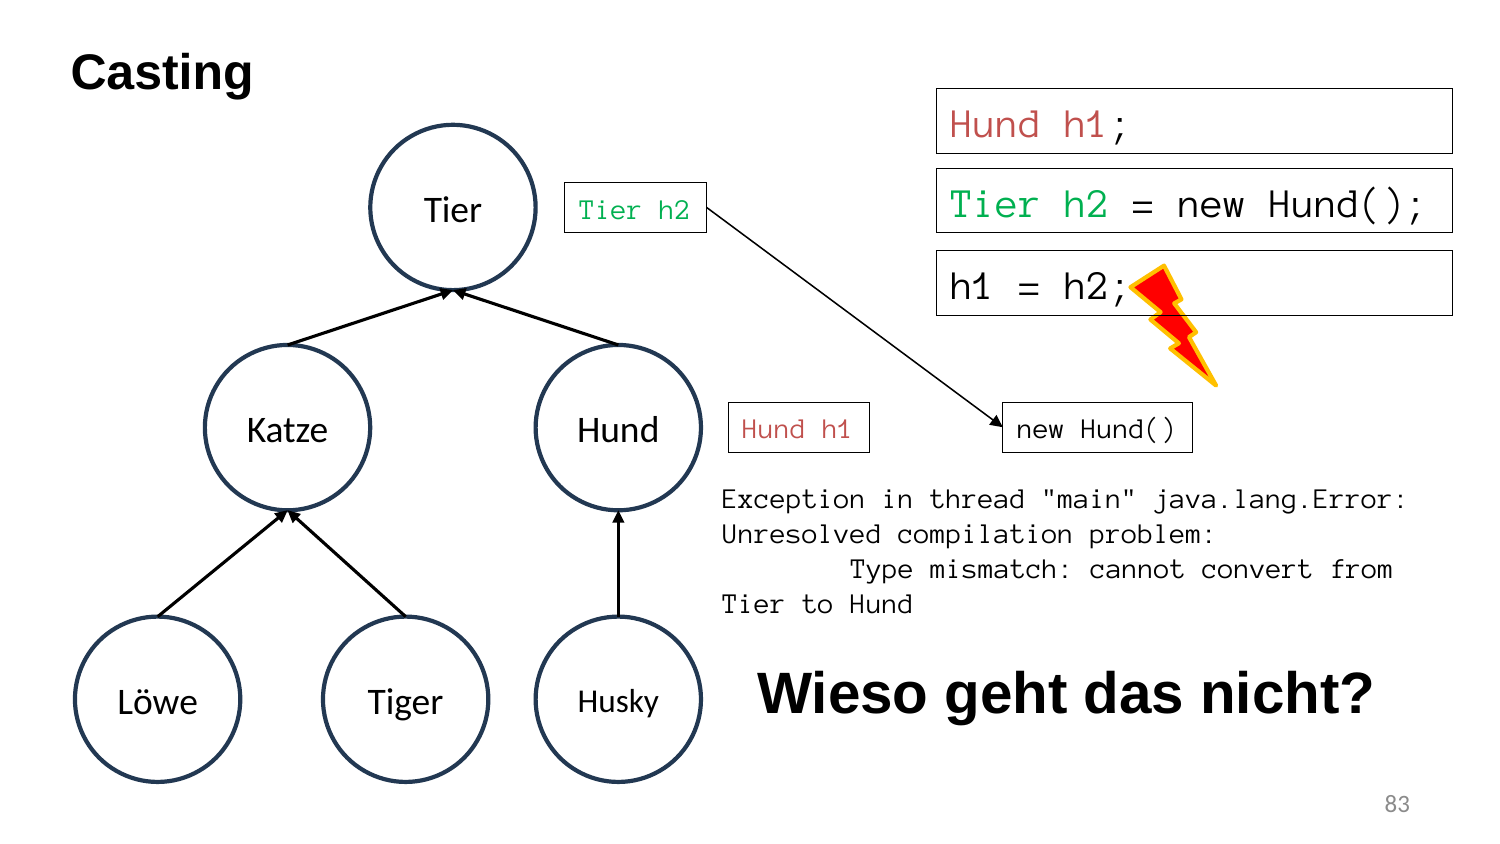

Casting
Hund h1;
Tier
Katze
Hund
Löwe
Tiger
Husky
Tier h2 = new Hund();
Tier h2
h1 = h2;

Hund h1
new Hund()
Exception in thread "main" java.lang.Error: Unresolved compilation problem:
        Type mismatch: cannot convert from Tier to Hund
Wieso geht das nicht?
83